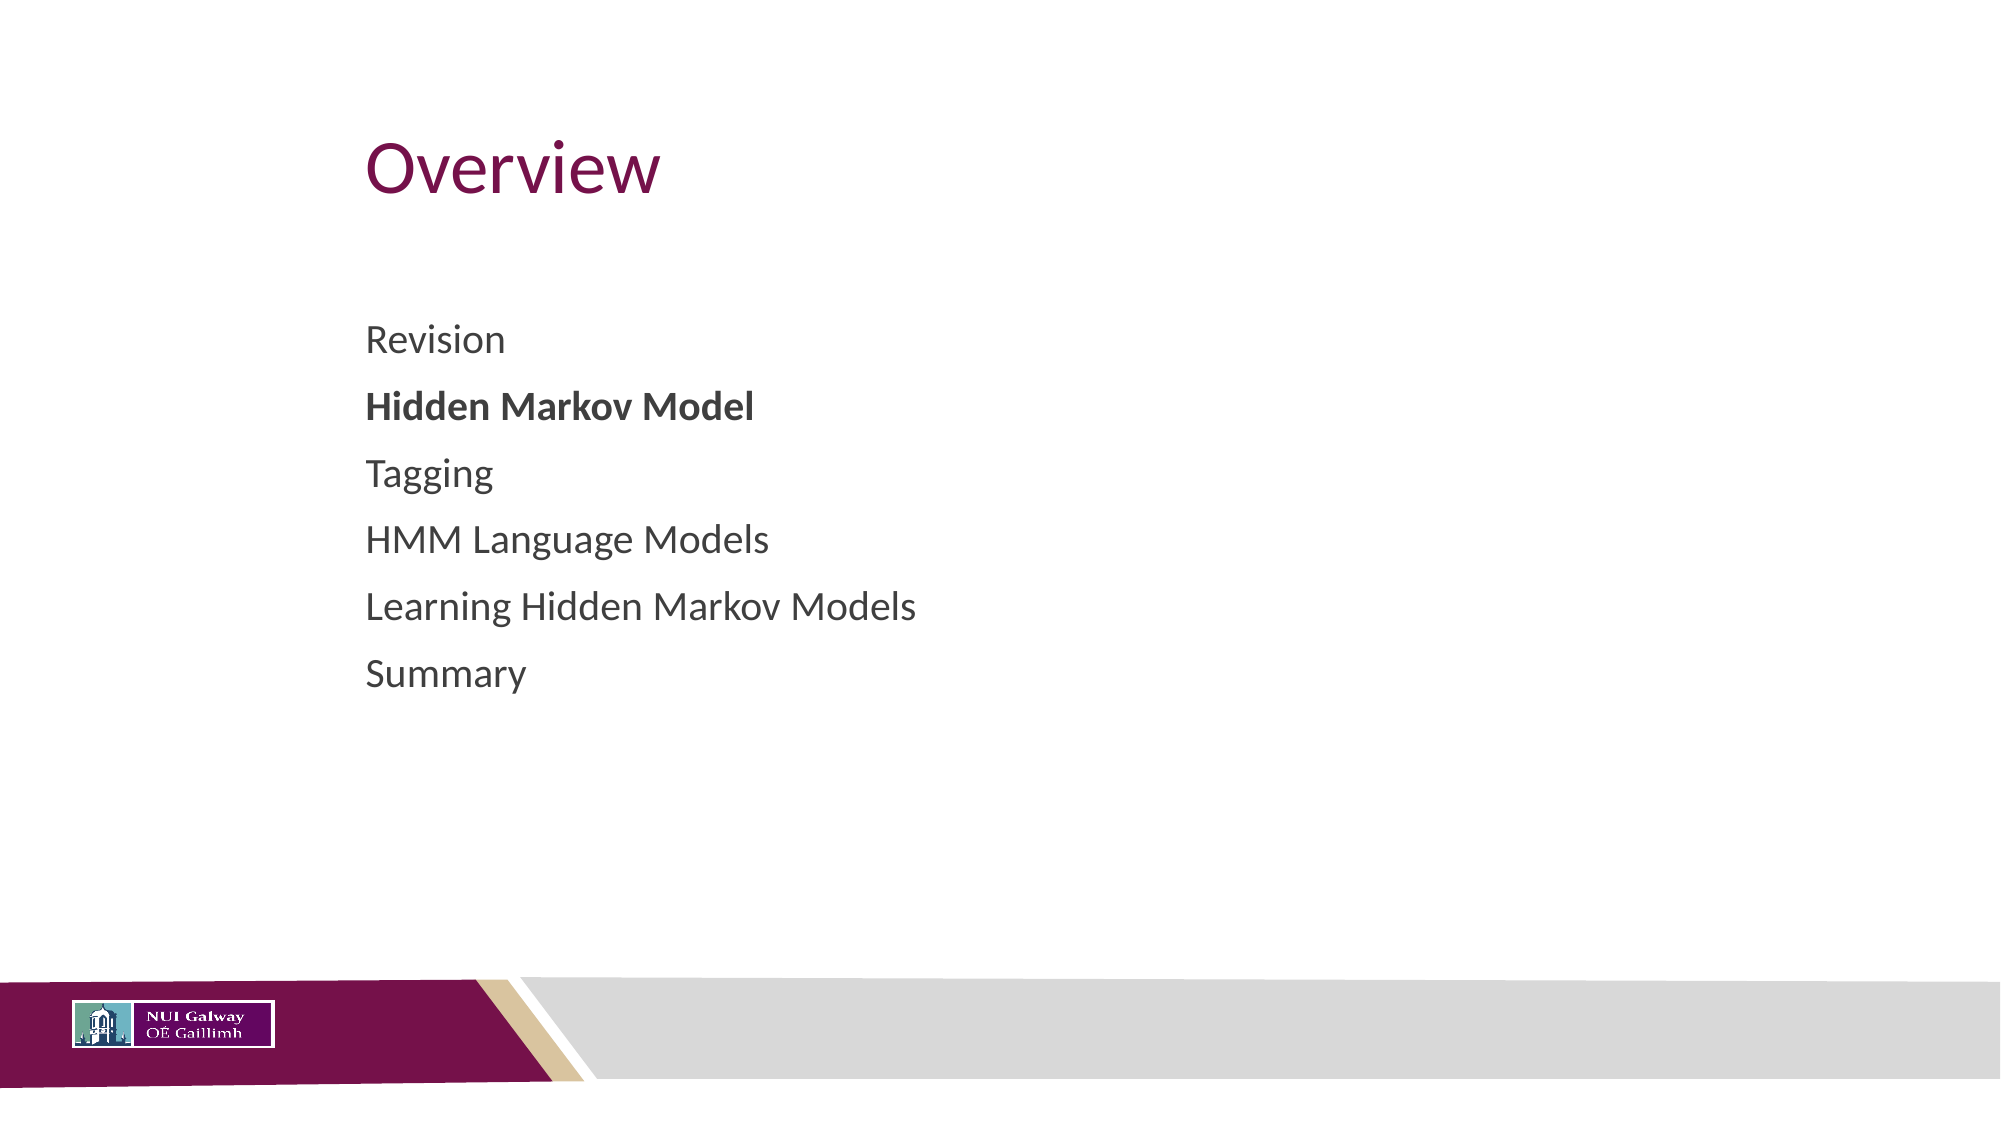

# Overview
Revision
Hidden Markov Model
Tagging
HMM Language Models
Learning Hidden Markov Models
Summary